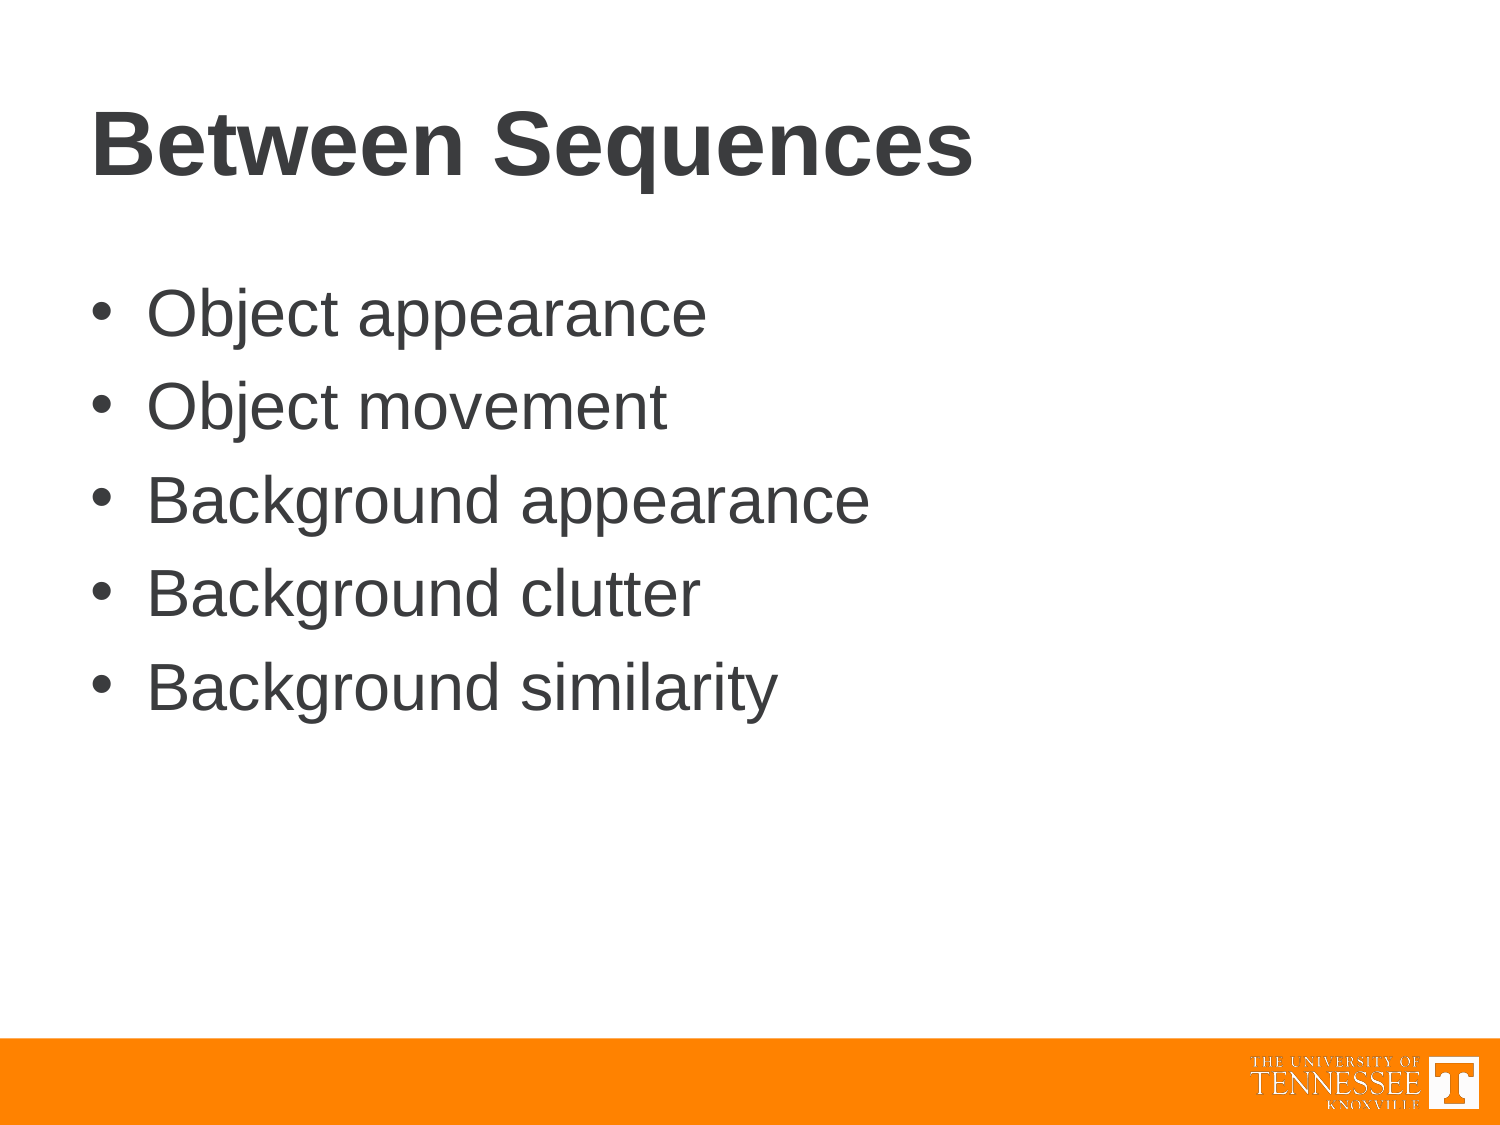

# Between Sequences
Object appearance
Object movement
Background appearance
Background clutter
Background similarity